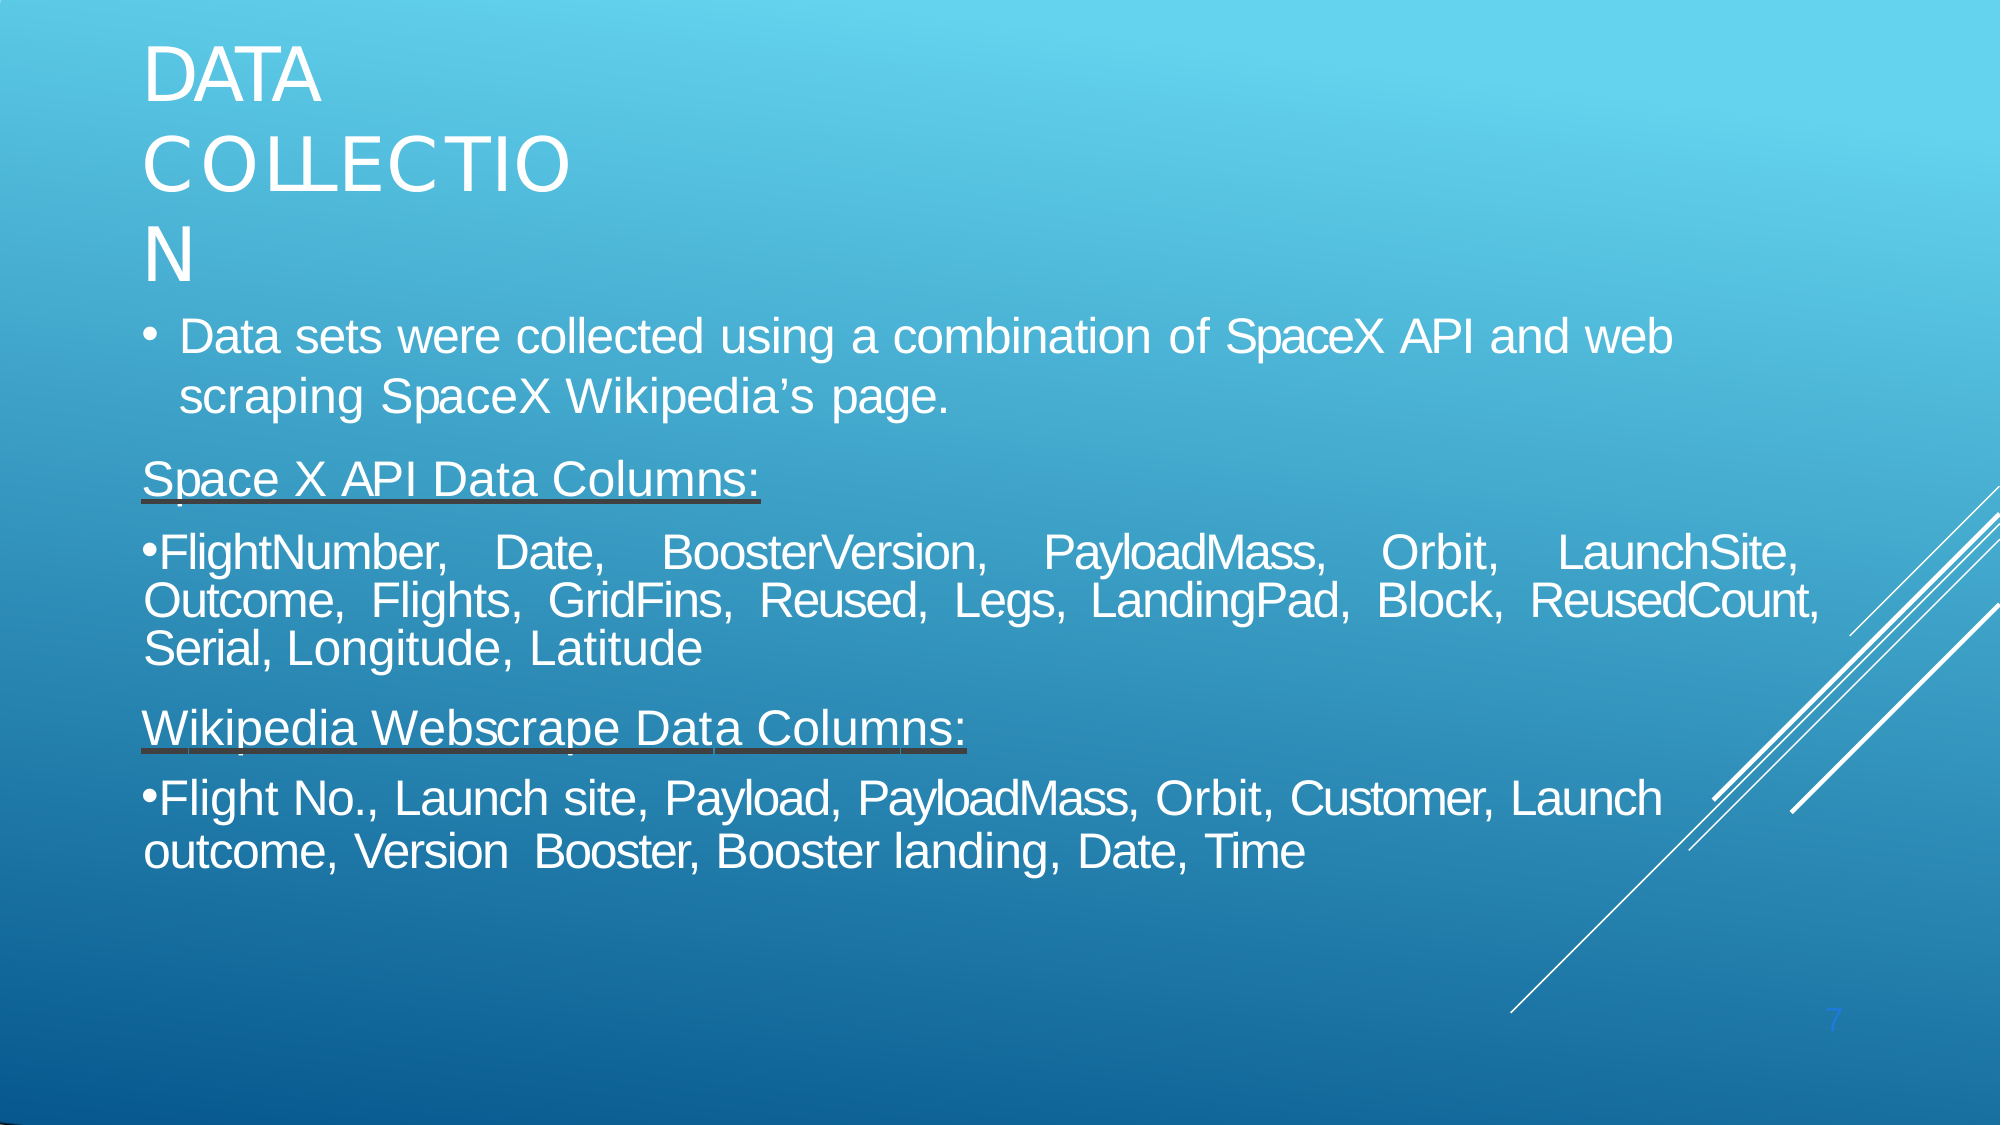

# DATA  COLLECTION
Data sets were collected using a combination of SpaceX API and web
scraping SpaceX Wikipedia’s page.
Space X API Data Columns:
FlightNumber, Date, BoosterVersion, PayloadMass, Orbit, LaunchSite,  Outcome, Flights, GridFins, Reused, Legs, LandingPad, Block, ReusedCount,  Serial, Longitude, Latitude
Wikipedia Webscrape Data Columns:
Flight No., Launch site, Payload, PayloadMass, Orbit, Customer, Launch
outcome, Version Booster, Booster landing, Date, Time
7